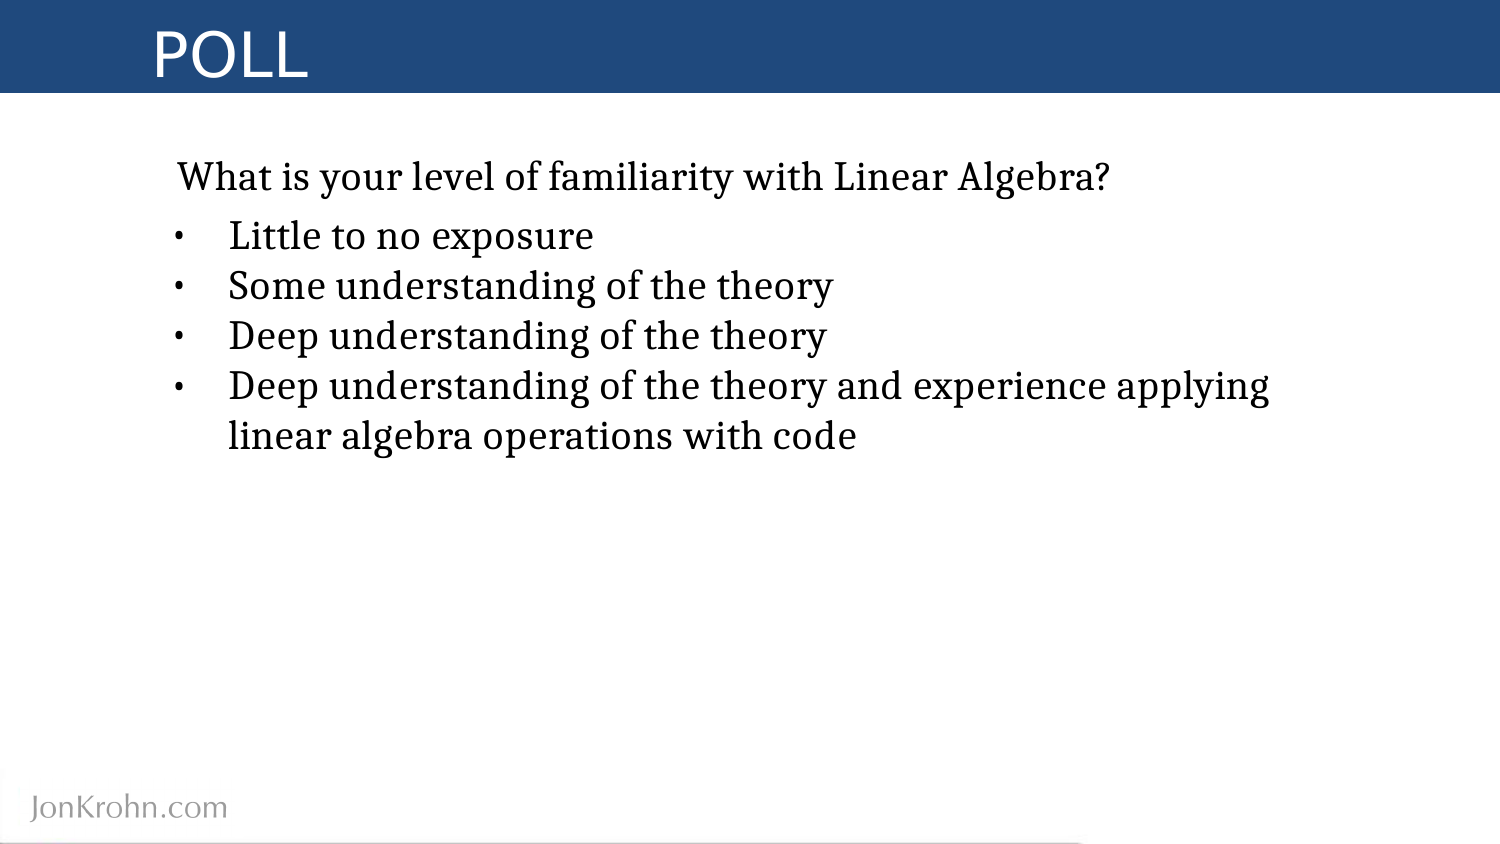

# POLL
What is your level of familiarity with Linear Algebra?
Little to no exposure
Some understanding of the theory
Deep understanding of the theory
Deep understanding of the theory and experience applying linear algebra operations with code